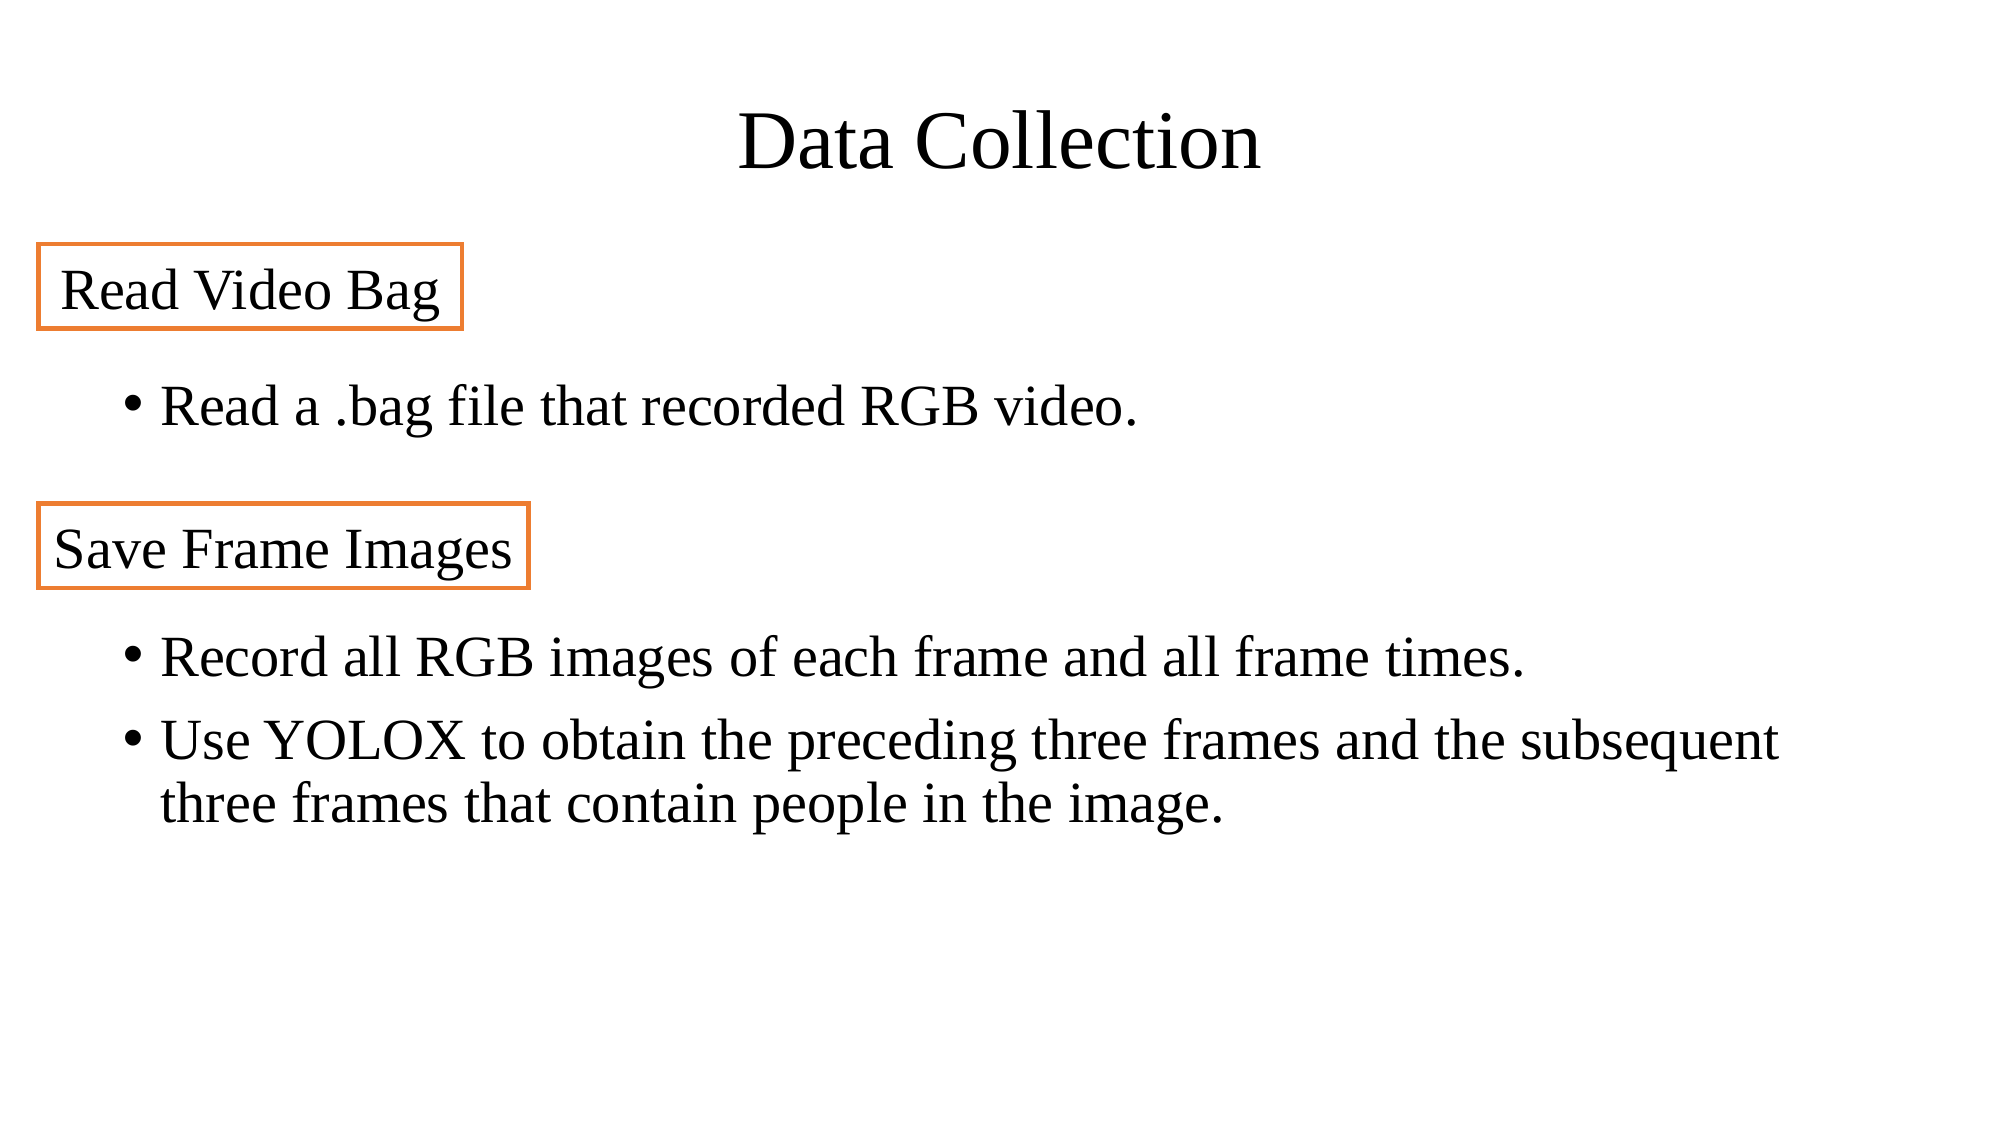

Data Collection
Read Video Bag
Read a .bag file that recorded RGB video.

Record all RGB images of each frame and all frame times.
Use YOLOX to obtain the preceding three frames and the subsequent three frames that contain people in the image.
Save Frame Images